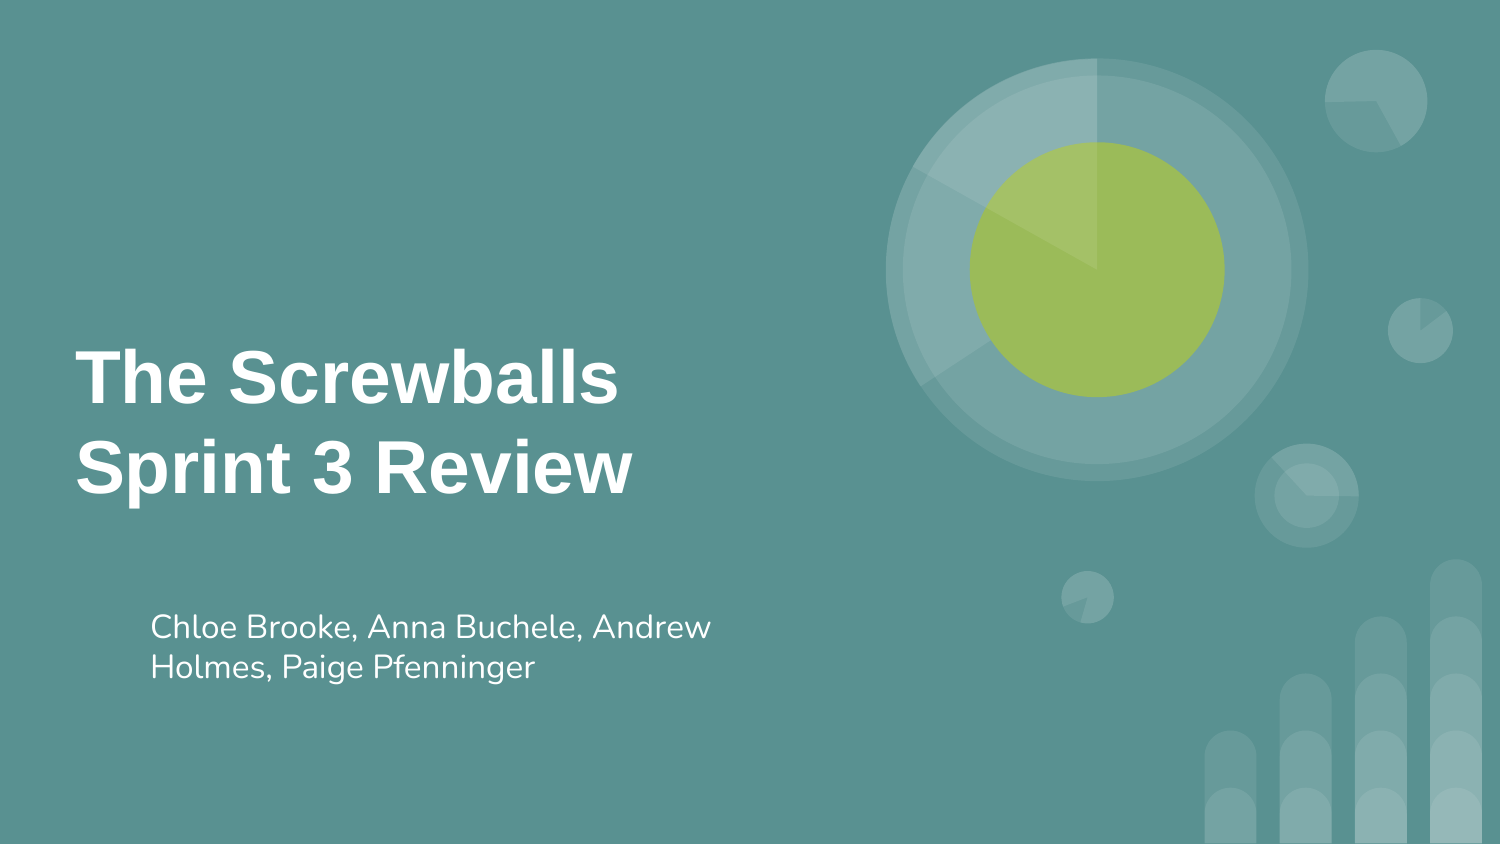

The Screwballs
Sprint 3 Review
Chloe Brooke, Anna Buchele, Andrew Holmes, Paige Pfenninger